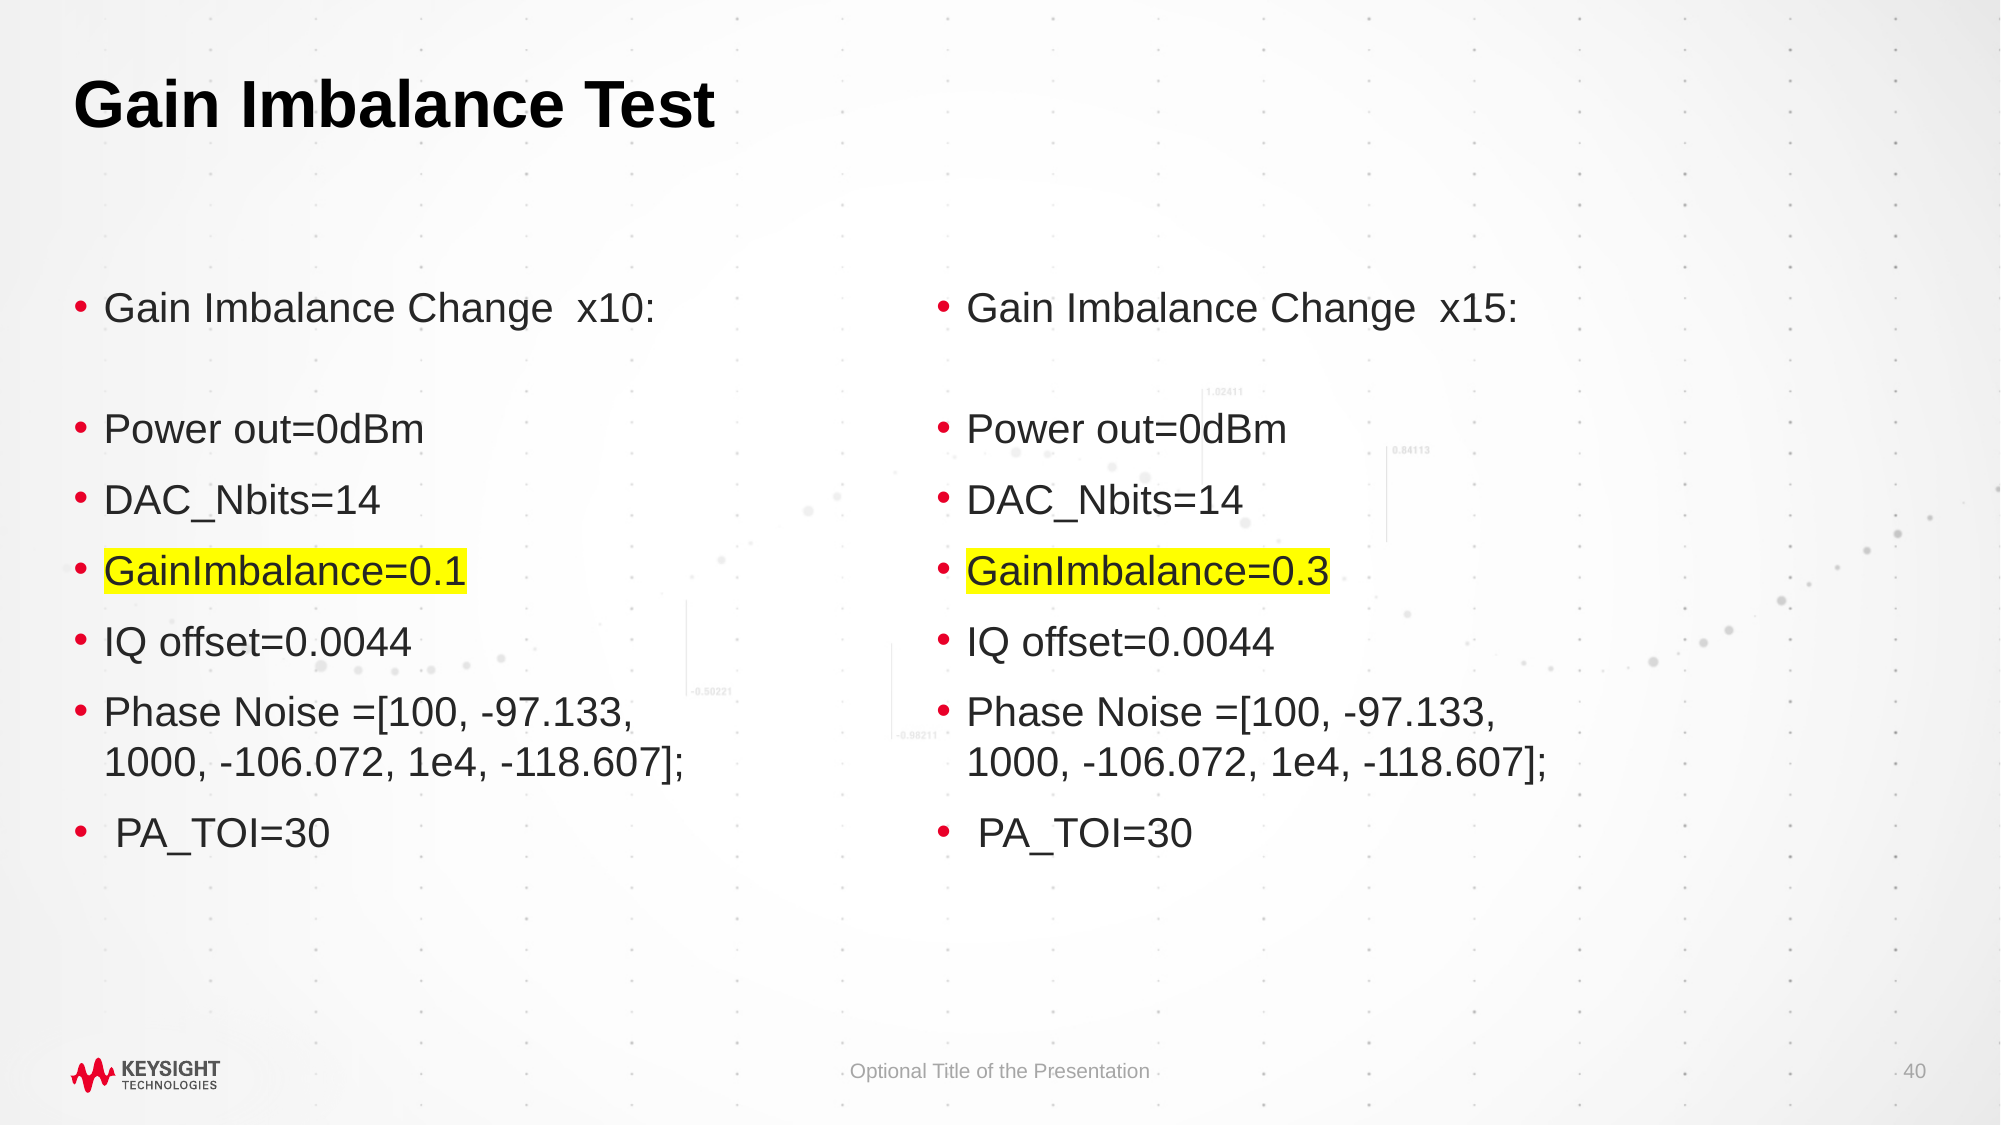

# Gain Imbalance Test

Gain Imbalance Change  x15:
Power out=0dBm
DAC_Nbits=14
GainImbalance=0.3
IQ offset=0.0044
Phase Noise =[100, -97.133, 1000, -106.072, 1e4, -118.607];
 PA_TOI=30
Gain Imbalance Change  x10:
Power out=0dBm
DAC_Nbits=14
GainImbalance=0.1
IQ offset=0.0044
Phase Noise =[100, -97.133, 1000, -106.072, 1e4, -118.607];
 PA_TOI=30
Optional Title of the Presentation